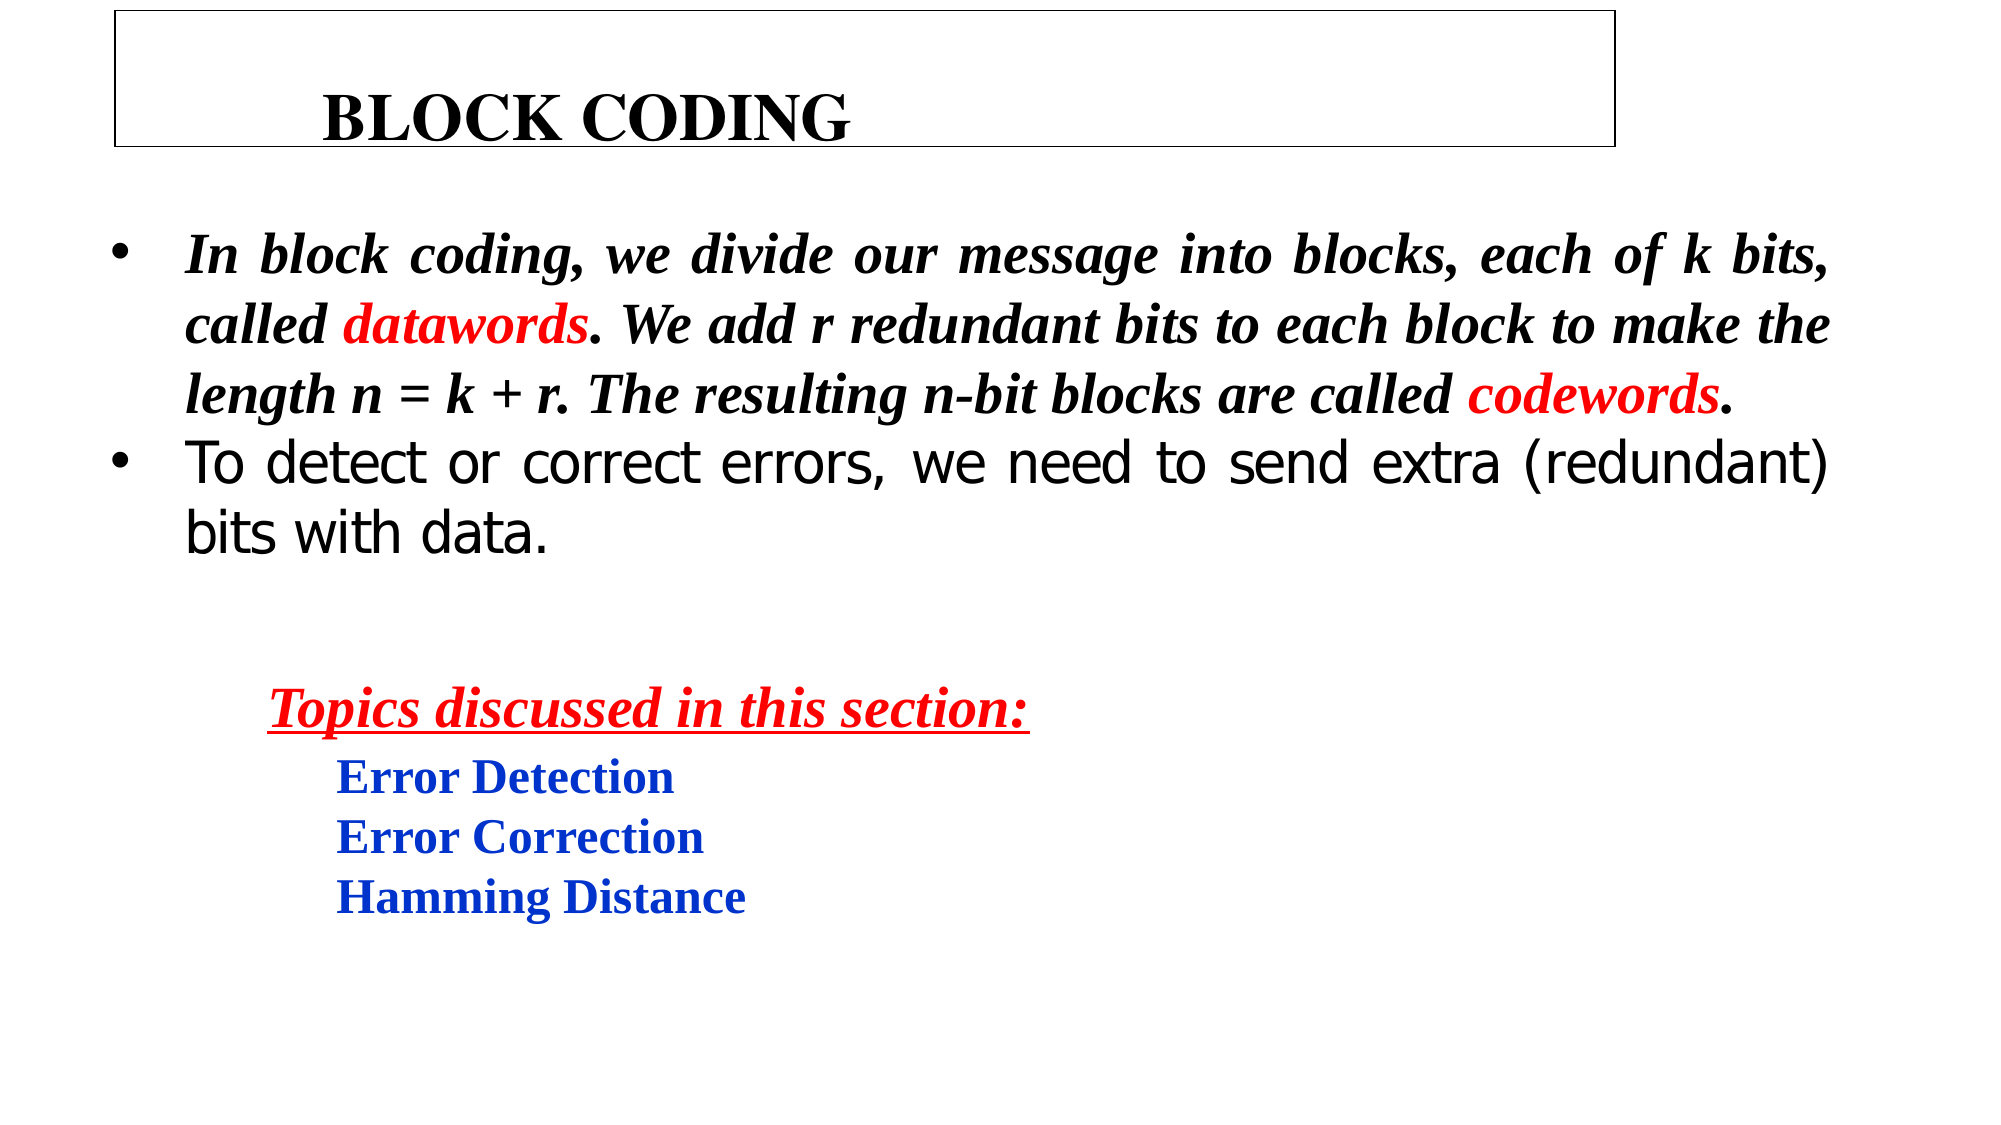

BLOCK CODING
In block coding, we divide our message into blocks, each of k bits, called datawords. We add r redundant bits to each block to make the length n = k + r. The resulting n-bit blocks are called codewords.
To detect or correct errors, we need to send extra (redundant) bits with data.

Topics discussed in this section:
Error Detection
Error Correction
Hamming Distance